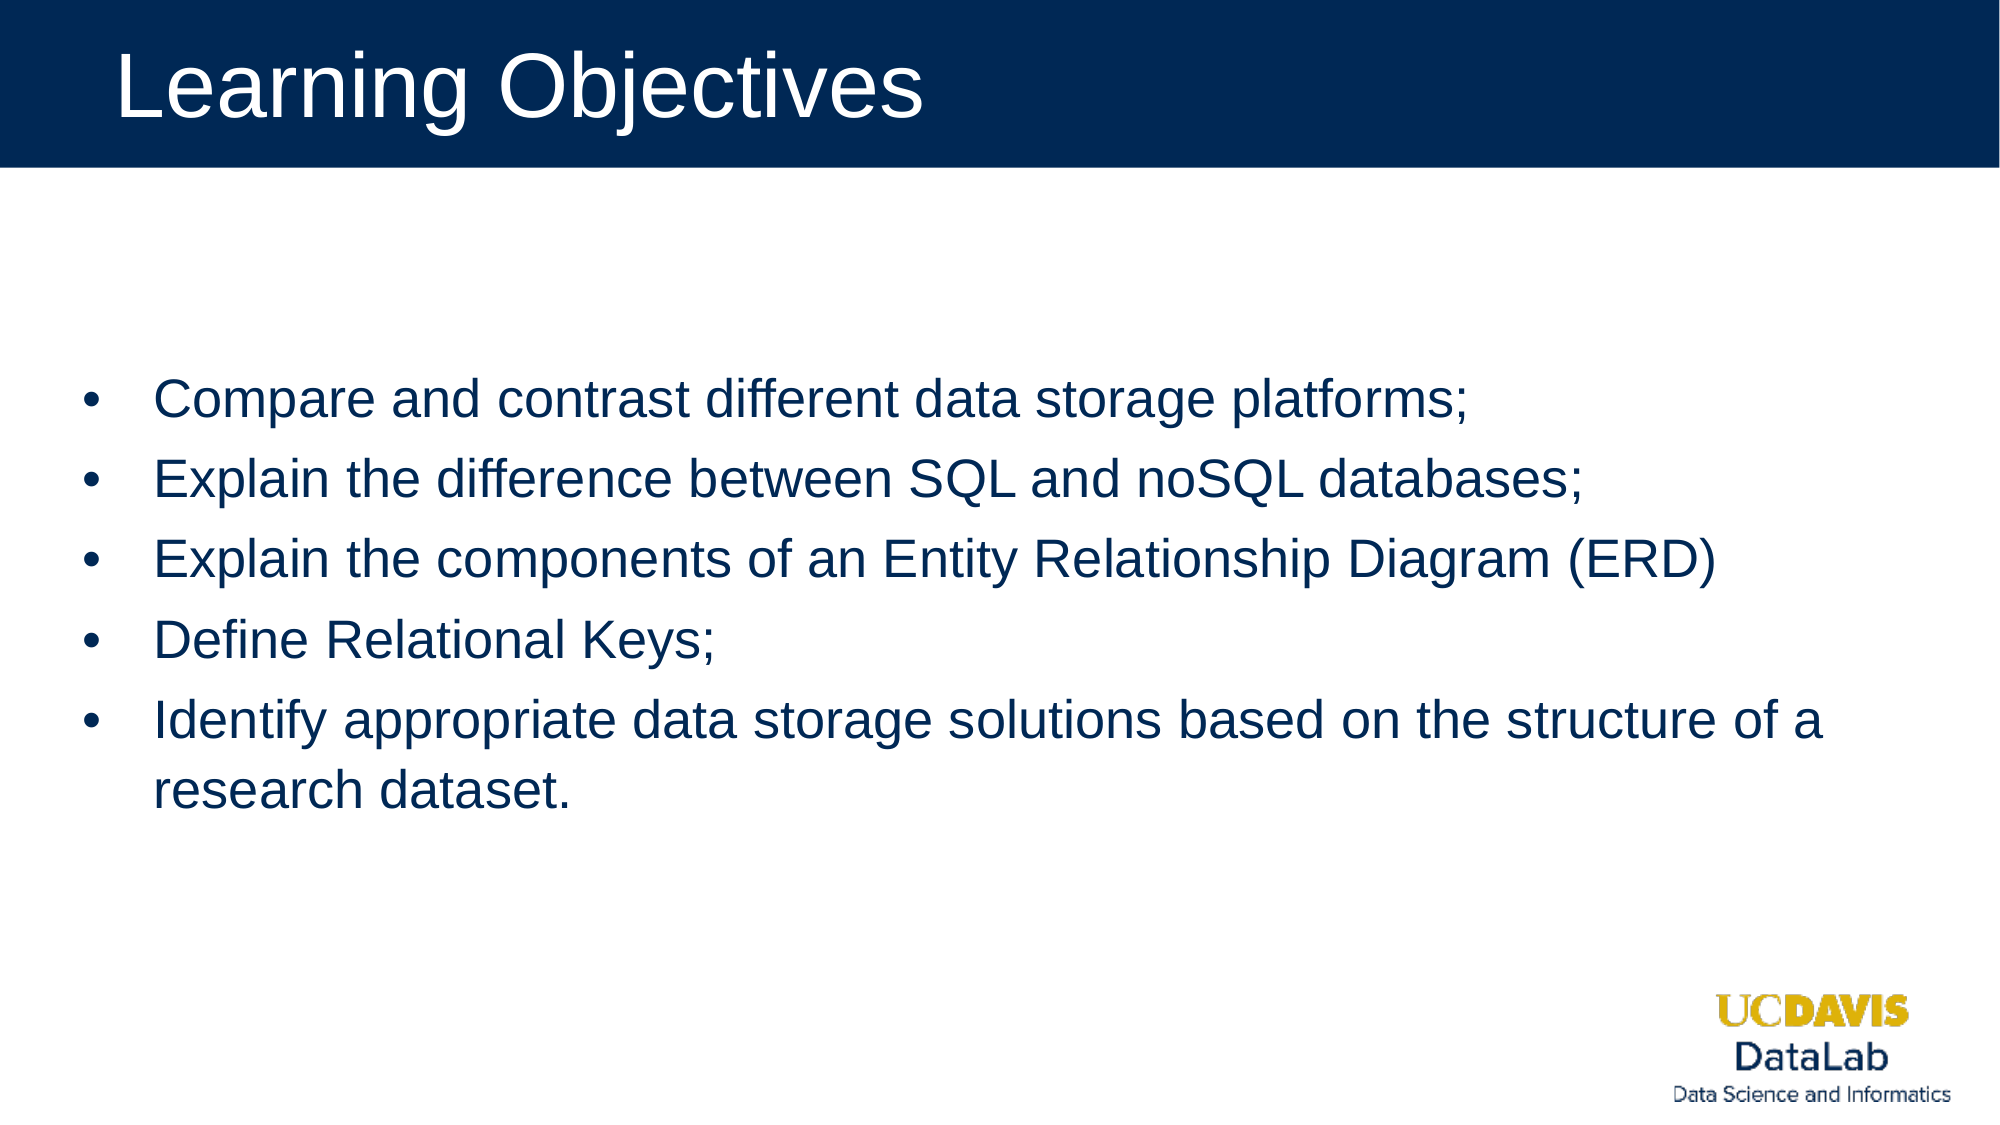

# Learning Objectives
Compare and contrast different data storage platforms;
Explain the difference between SQL and noSQL databases;
Explain the components of an Entity Relationship Diagram (ERD)
Define Relational Keys;
Identify appropriate data storage solutions based on the structure of a research dataset.